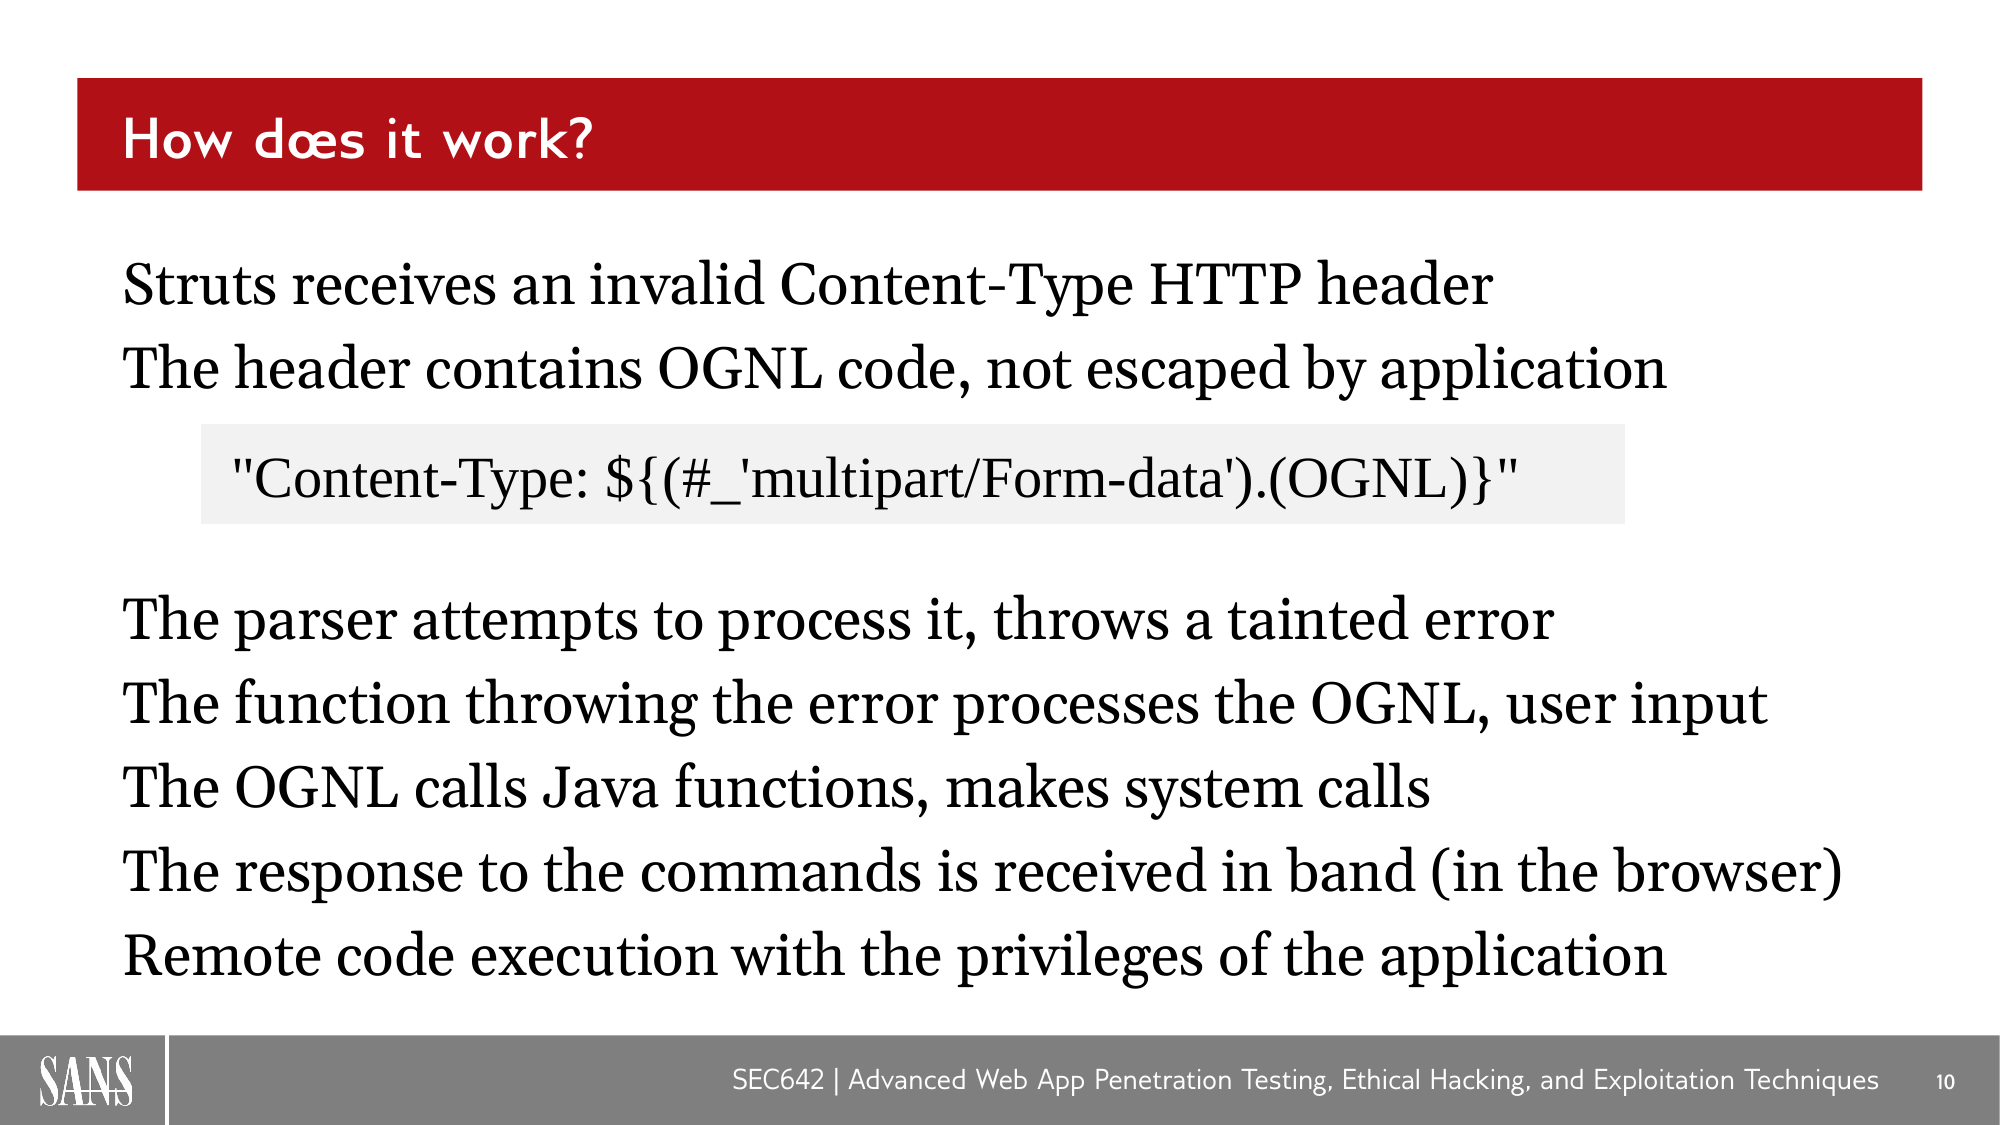

# How does it work?
Struts receives an invalid Content-Type HTTP header
The header contains OGNL code, not escaped by application

The parser attempts to process it, throws a tainted error
The function throwing the error processes the OGNL, user input
The OGNL calls Java functions, makes system calls
The response to the commands is received in band (in the browser)
Remote code execution with the privileges of the application
"Content-Type: ${(#_'multipart/Form-data').(OGNL)}"